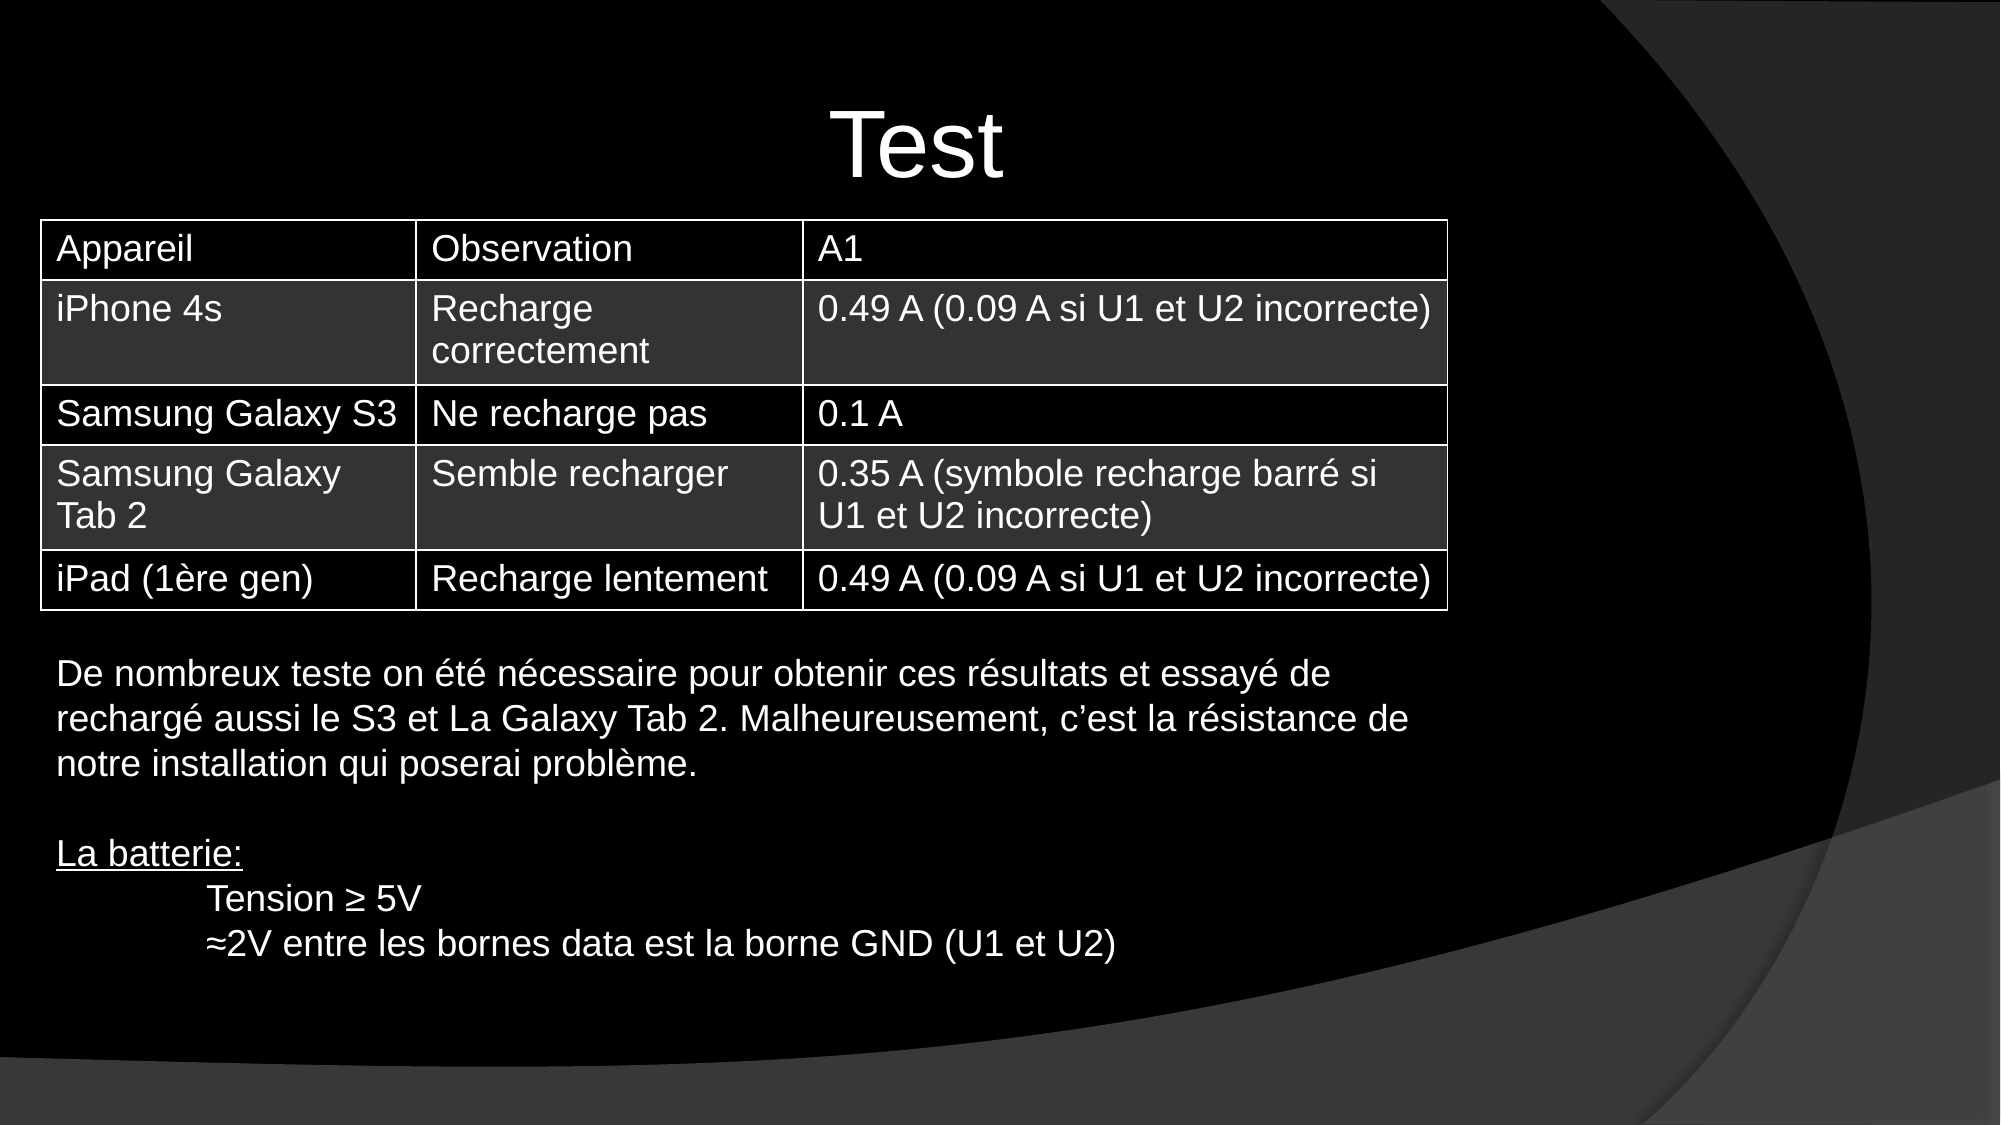

# Test
| Appareil | Observation | A1 |
| --- | --- | --- |
| iPhone 4s | Recharge correctement | 0.49 A (0.09 A si U1 et U2 incorrecte) |
| Samsung Galaxy S3 | Ne recharge pas | 0.1 A |
| Samsung Galaxy Tab 2 | Semble recharger | 0.35 A (symbole recharge barré si U1 et U2 incorrecte) |
| iPad (1ère gen) | Recharge lentement | 0.49 A (0.09 A si U1 et U2 incorrecte) |
De nombreux teste on été nécessaire pour obtenir ces résultats et essayé de rechargé aussi le S3 et La Galaxy Tab 2. Malheureusement, c’est la résistance de notre installation qui poserai problème.

La batterie:
	Tension ≥ 5V
	≈2V entre les bornes data est la borne GND (U1 et U2)